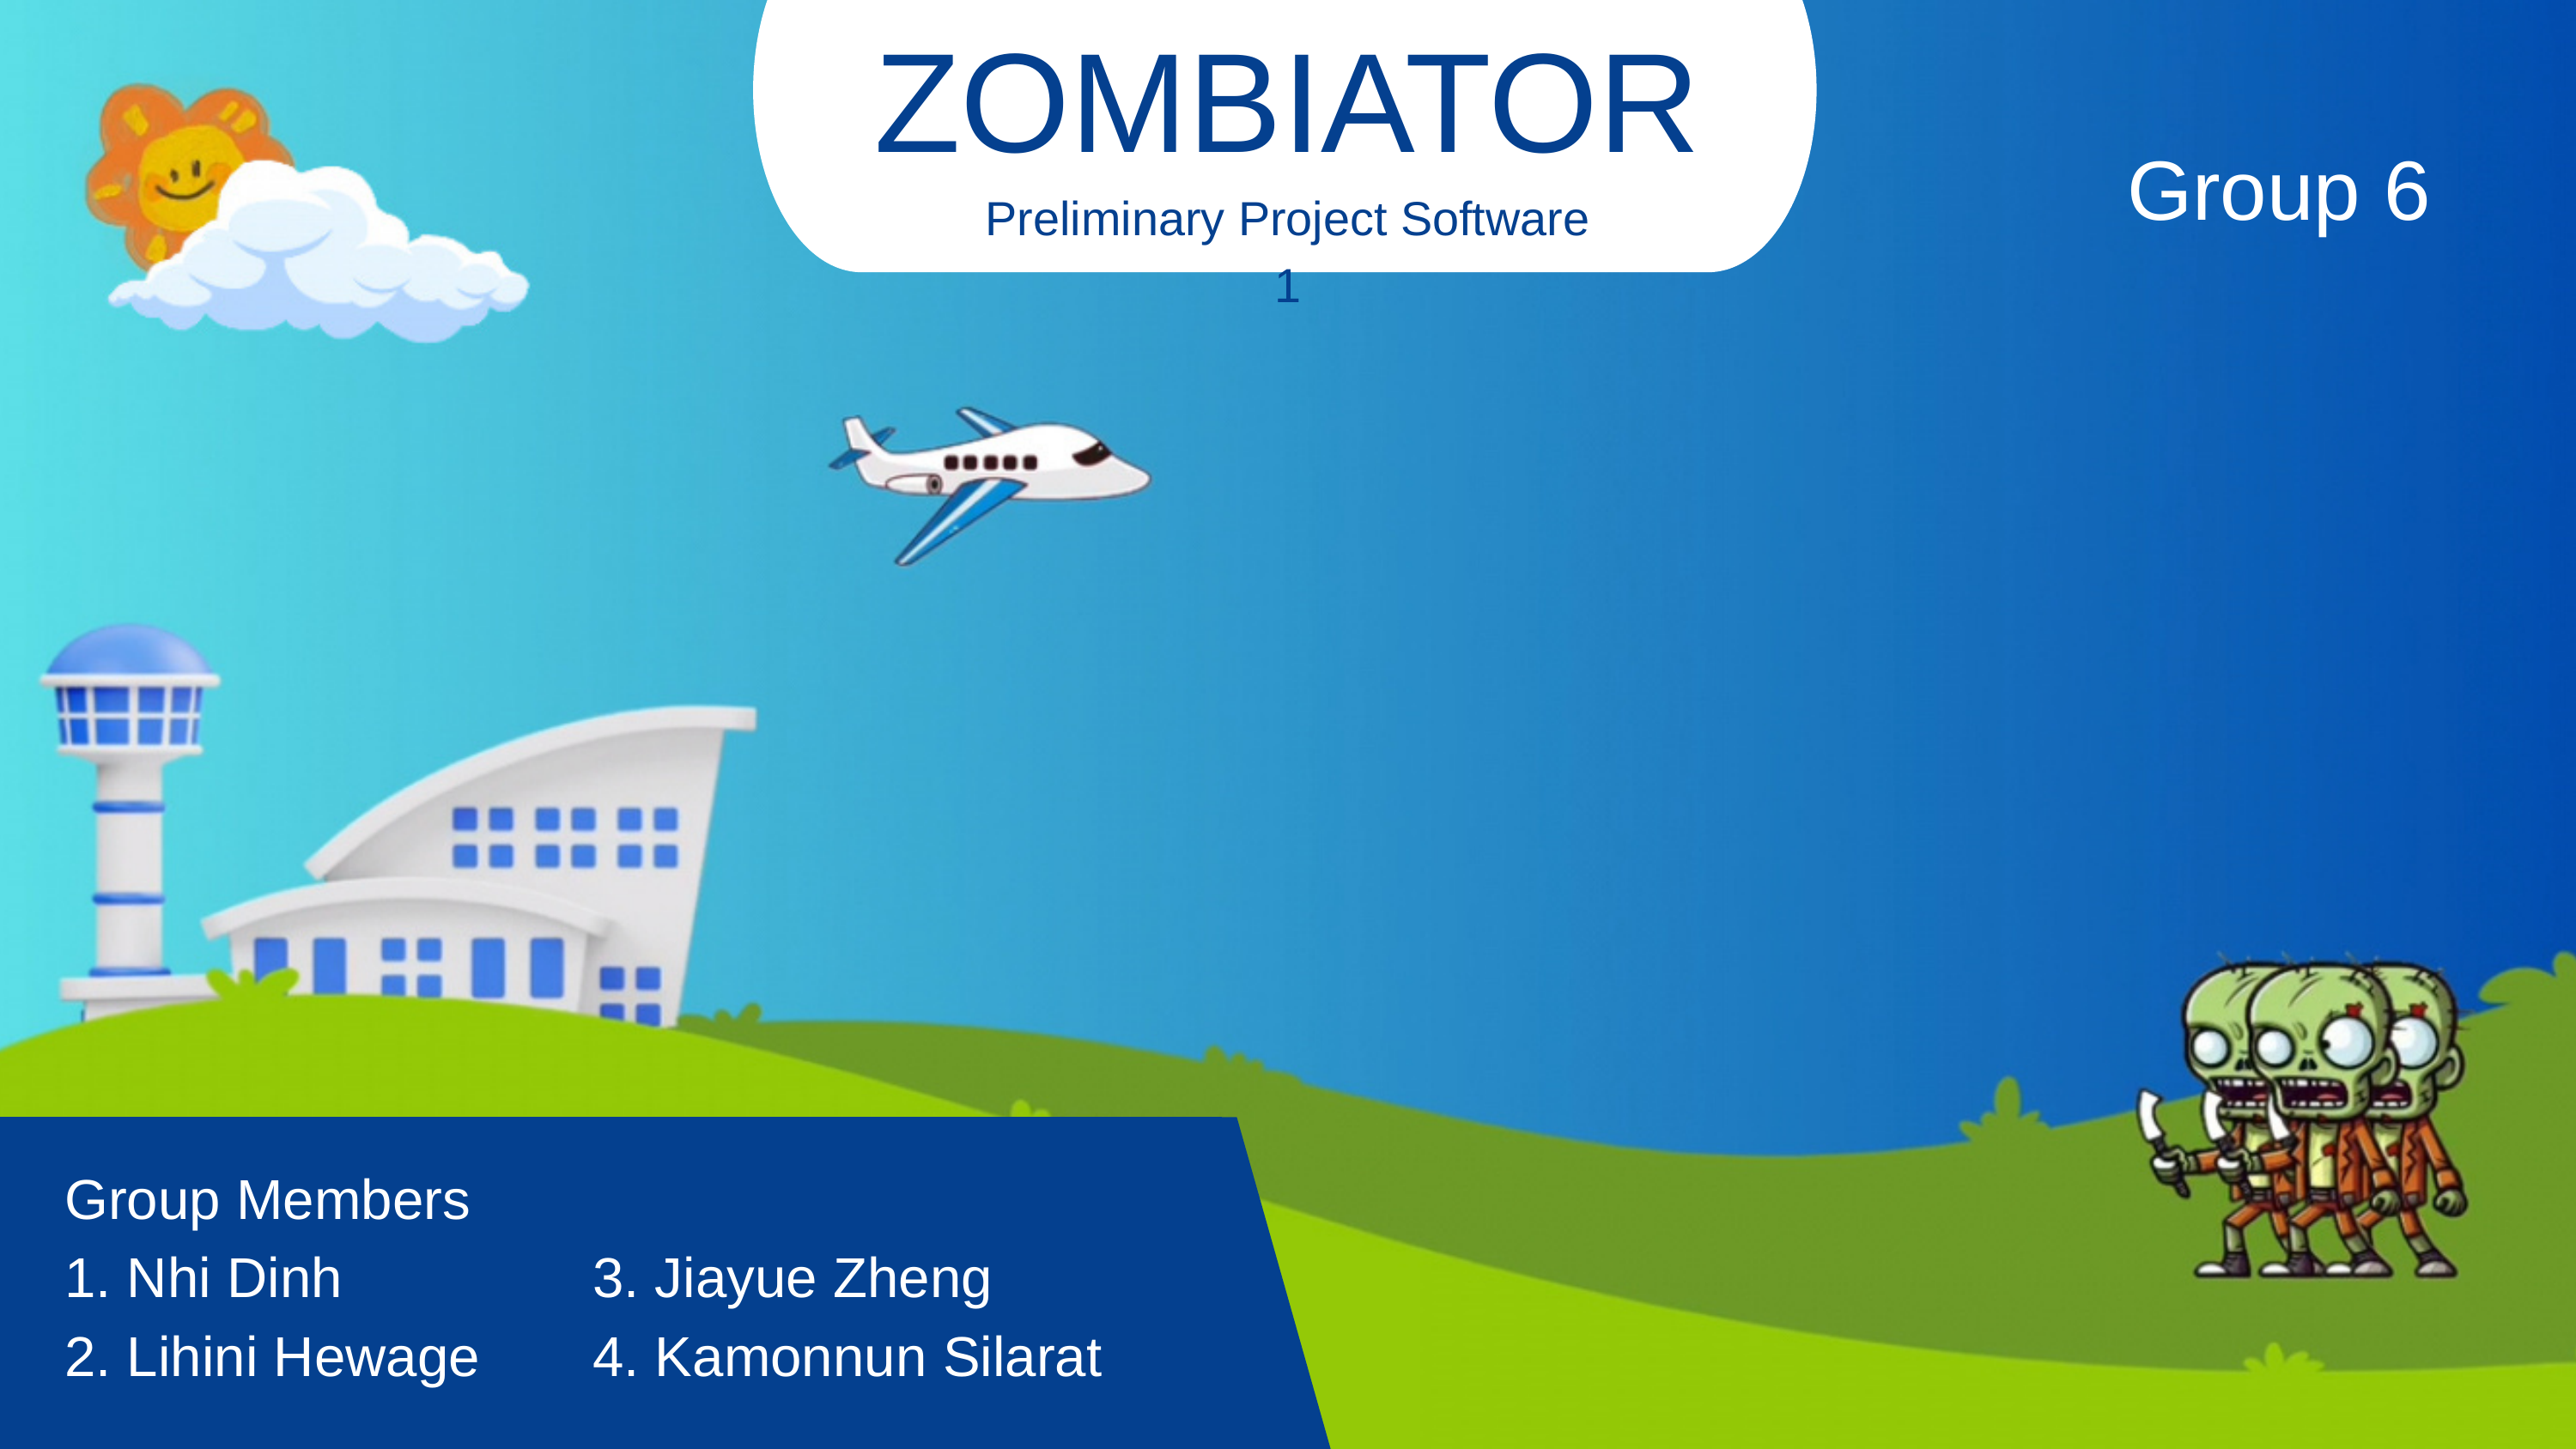

ZOMBIATOR
Group 6
Preliminary Project Software 1

Group Members
1. Nhi Dinh
2. Lihini Hewage

3. Jiayue Zheng
4. Kamonnun Silarat